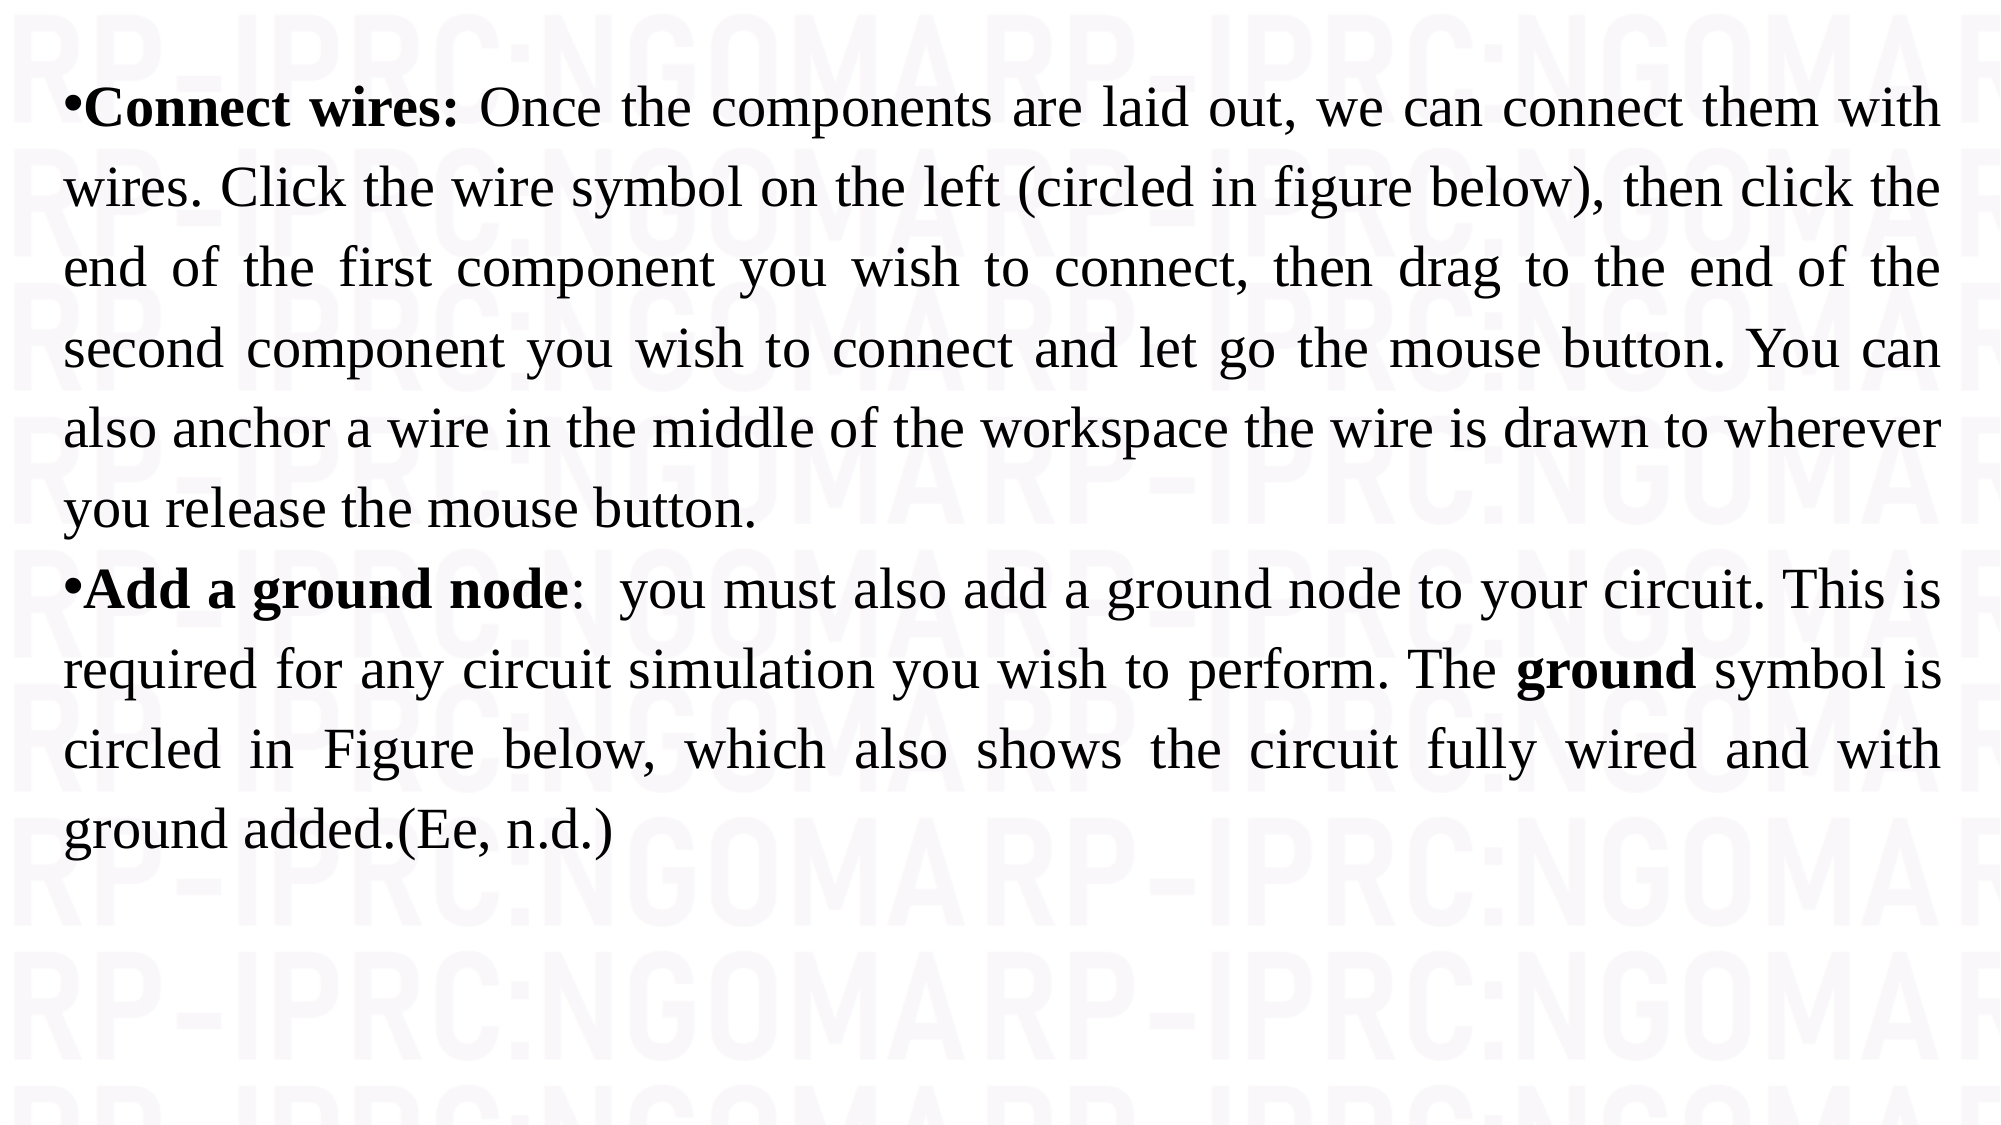

Connect wires: Once the components are laid out, we can connect them with wires. Click the wire symbol on the left (circled in figure below), then click the end of the first component you wish to connect, then drag to the end of the second component you wish to connect and let go the mouse button. You can also anchor a wire in the middle of the workspace the wire is drawn to wherever you release the mouse button.
Add a ground node:  you must also add a ground node to your circuit. This is required for any circuit simulation you wish to perform. The ground symbol is circled in Figure below, which also shows the circuit fully wired and with ground added.(Ee, n.d.)